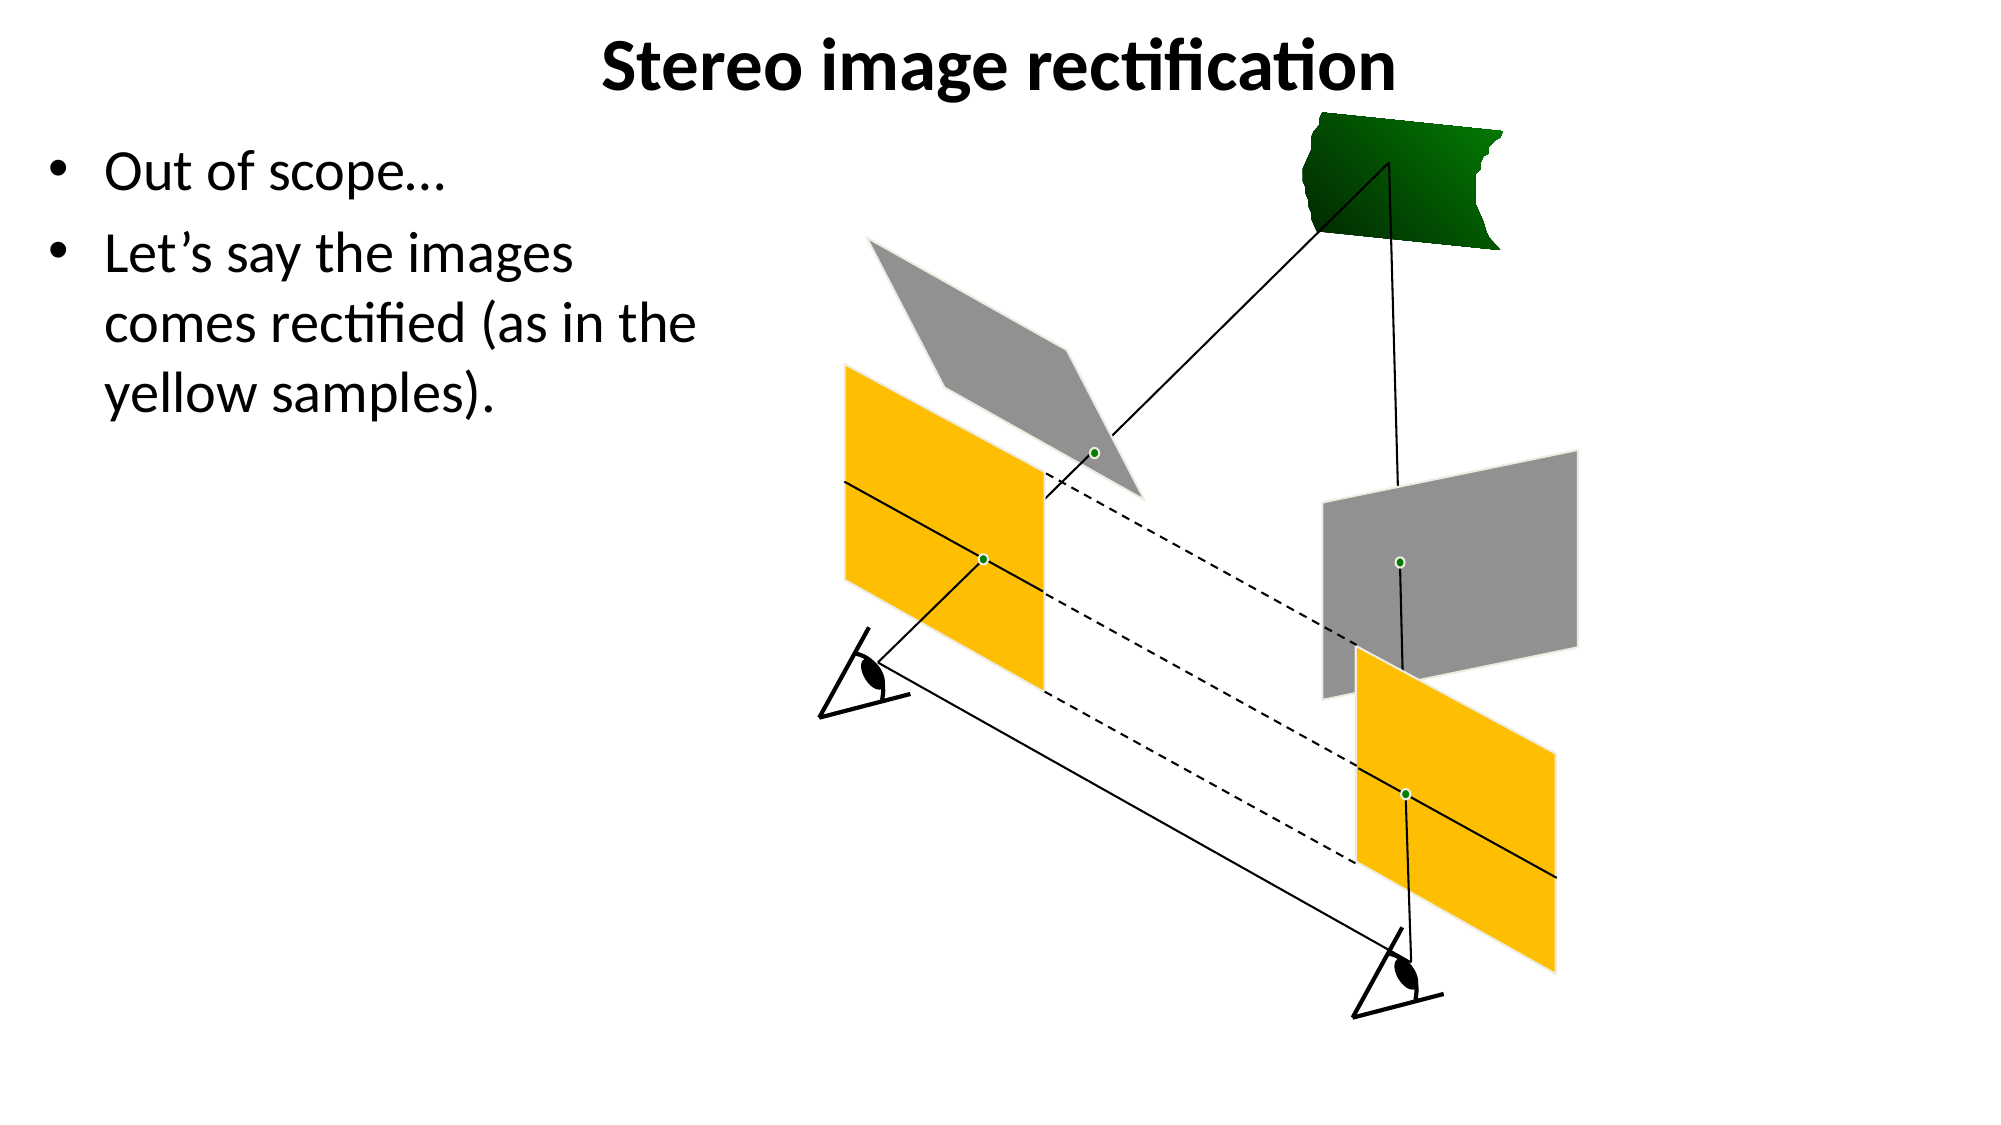

# Stereo image rectification

Out of scope…
Let’s say the images comes rectified (as in the yellow samples).